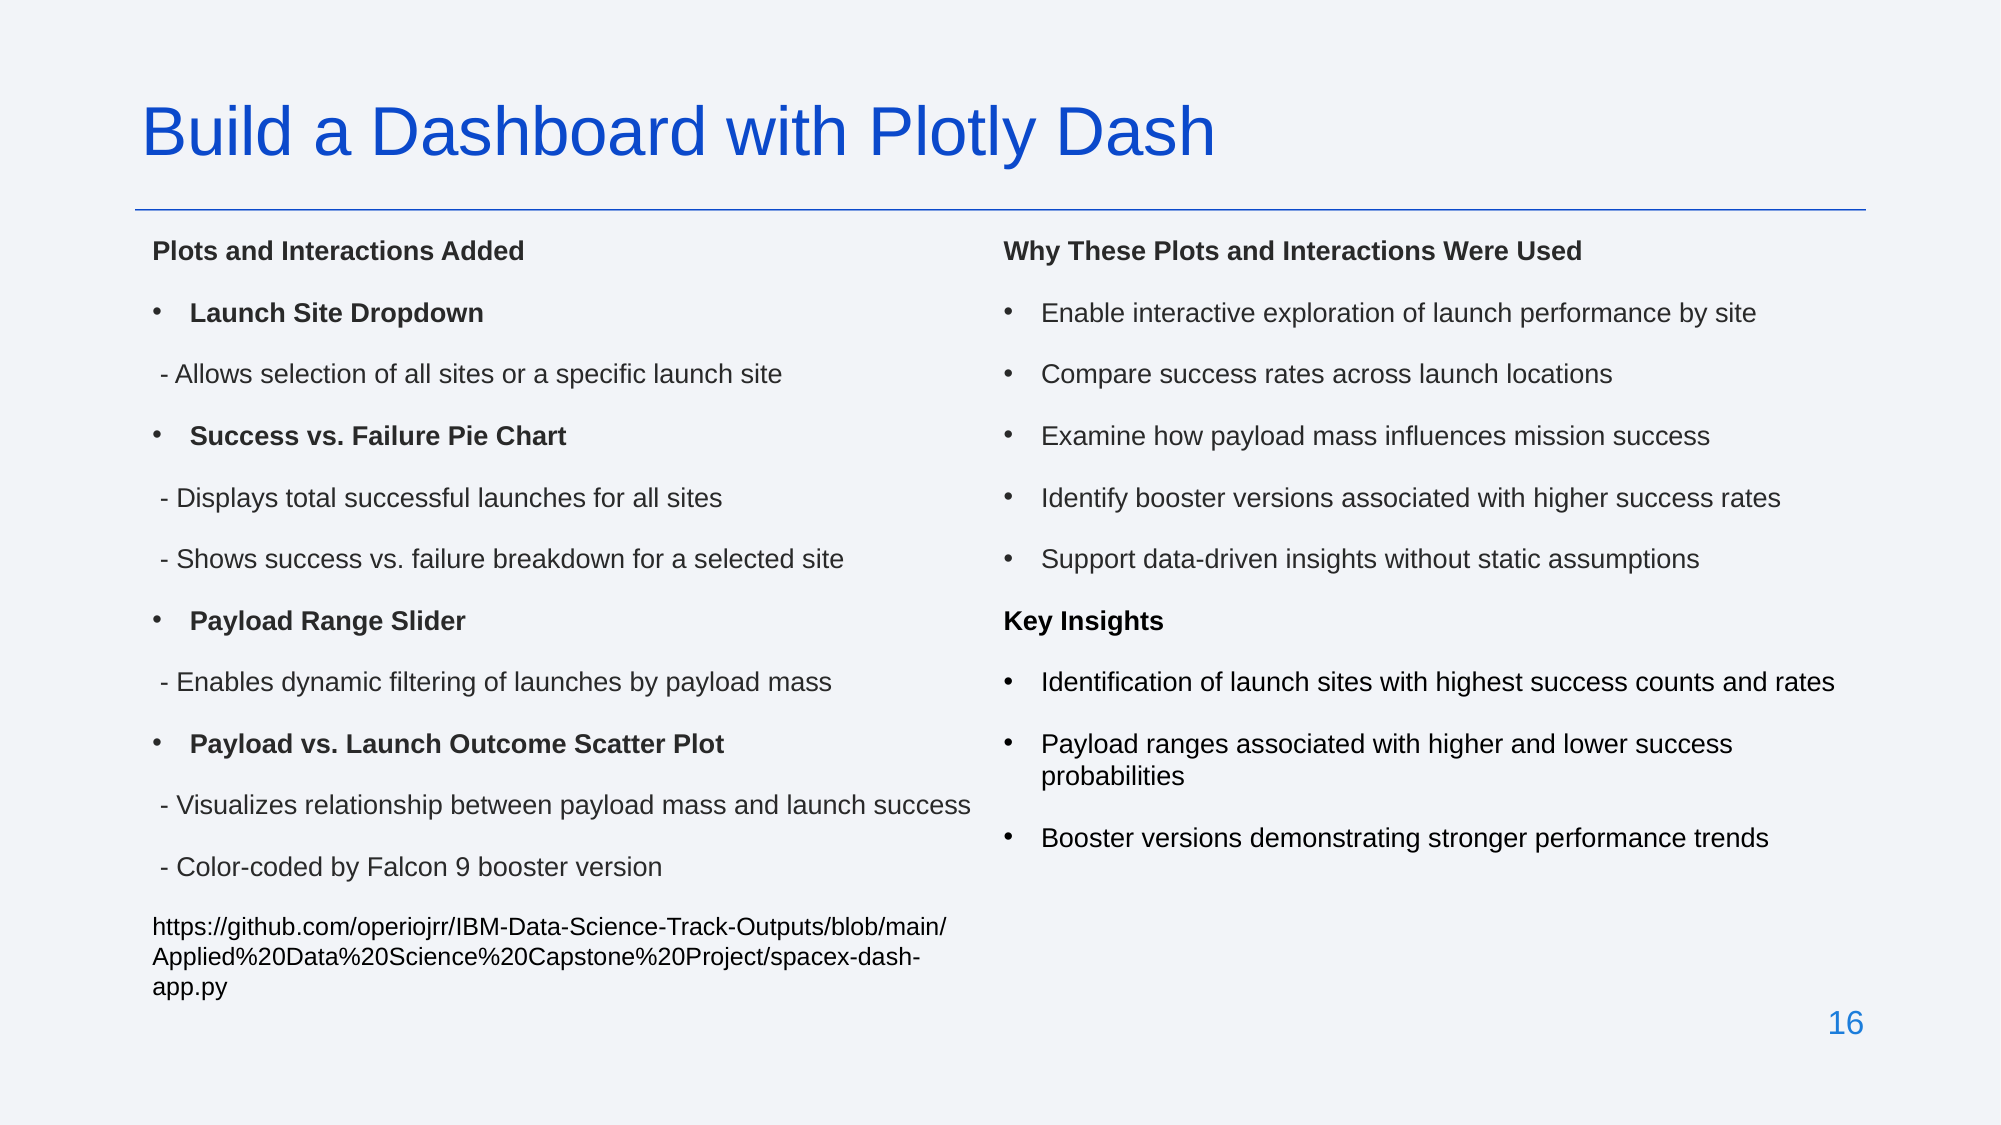

Build a Dashboard with Plotly Dash
Why These Plots and Interactions Were Used
Enable interactive exploration of launch performance by site
Compare success rates across launch locations
Examine how payload mass influences mission success
Identify booster versions associated with higher success rates
Support data-driven insights without static assumptions
Key Insights
Identification of launch sites with highest success counts and rates
Payload ranges associated with higher and lower success probabilities
Booster versions demonstrating stronger performance trends
Plots and Interactions Added
Launch Site Dropdown
 - Allows selection of all sites or a specific launch site
Success vs. Failure Pie Chart
 - Displays total successful launches for all sites
 - Shows success vs. failure breakdown for a selected site
Payload Range Slider
 - Enables dynamic filtering of launches by payload mass
Payload vs. Launch Outcome Scatter Plot
 - Visualizes relationship between payload mass and launch success
 - Color-coded by Falcon 9 booster version
https://github.com/operiojrr/IBM-Data-Science-Track-Outputs/blob/main/Applied%20Data%20Science%20Capstone%20Project/spacex-dash-app.py
16